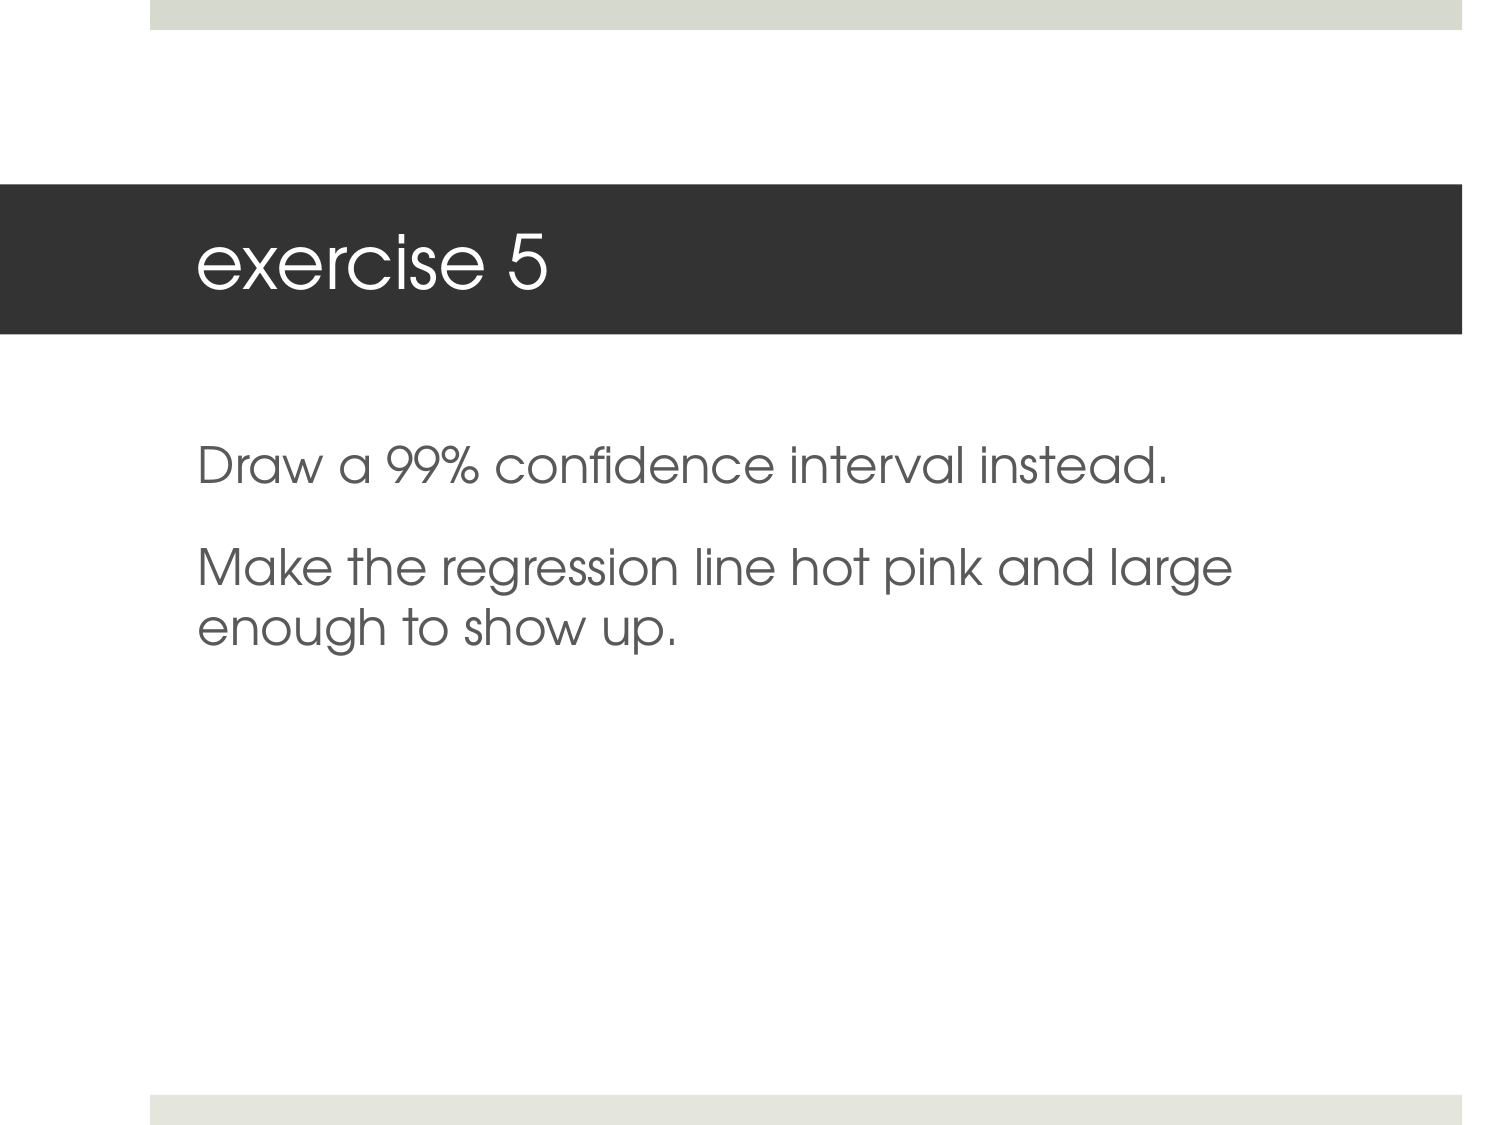

# exercise 5
Draw a 99% confidence interval instead.
Make the regression line hot pink and large enough to show up.